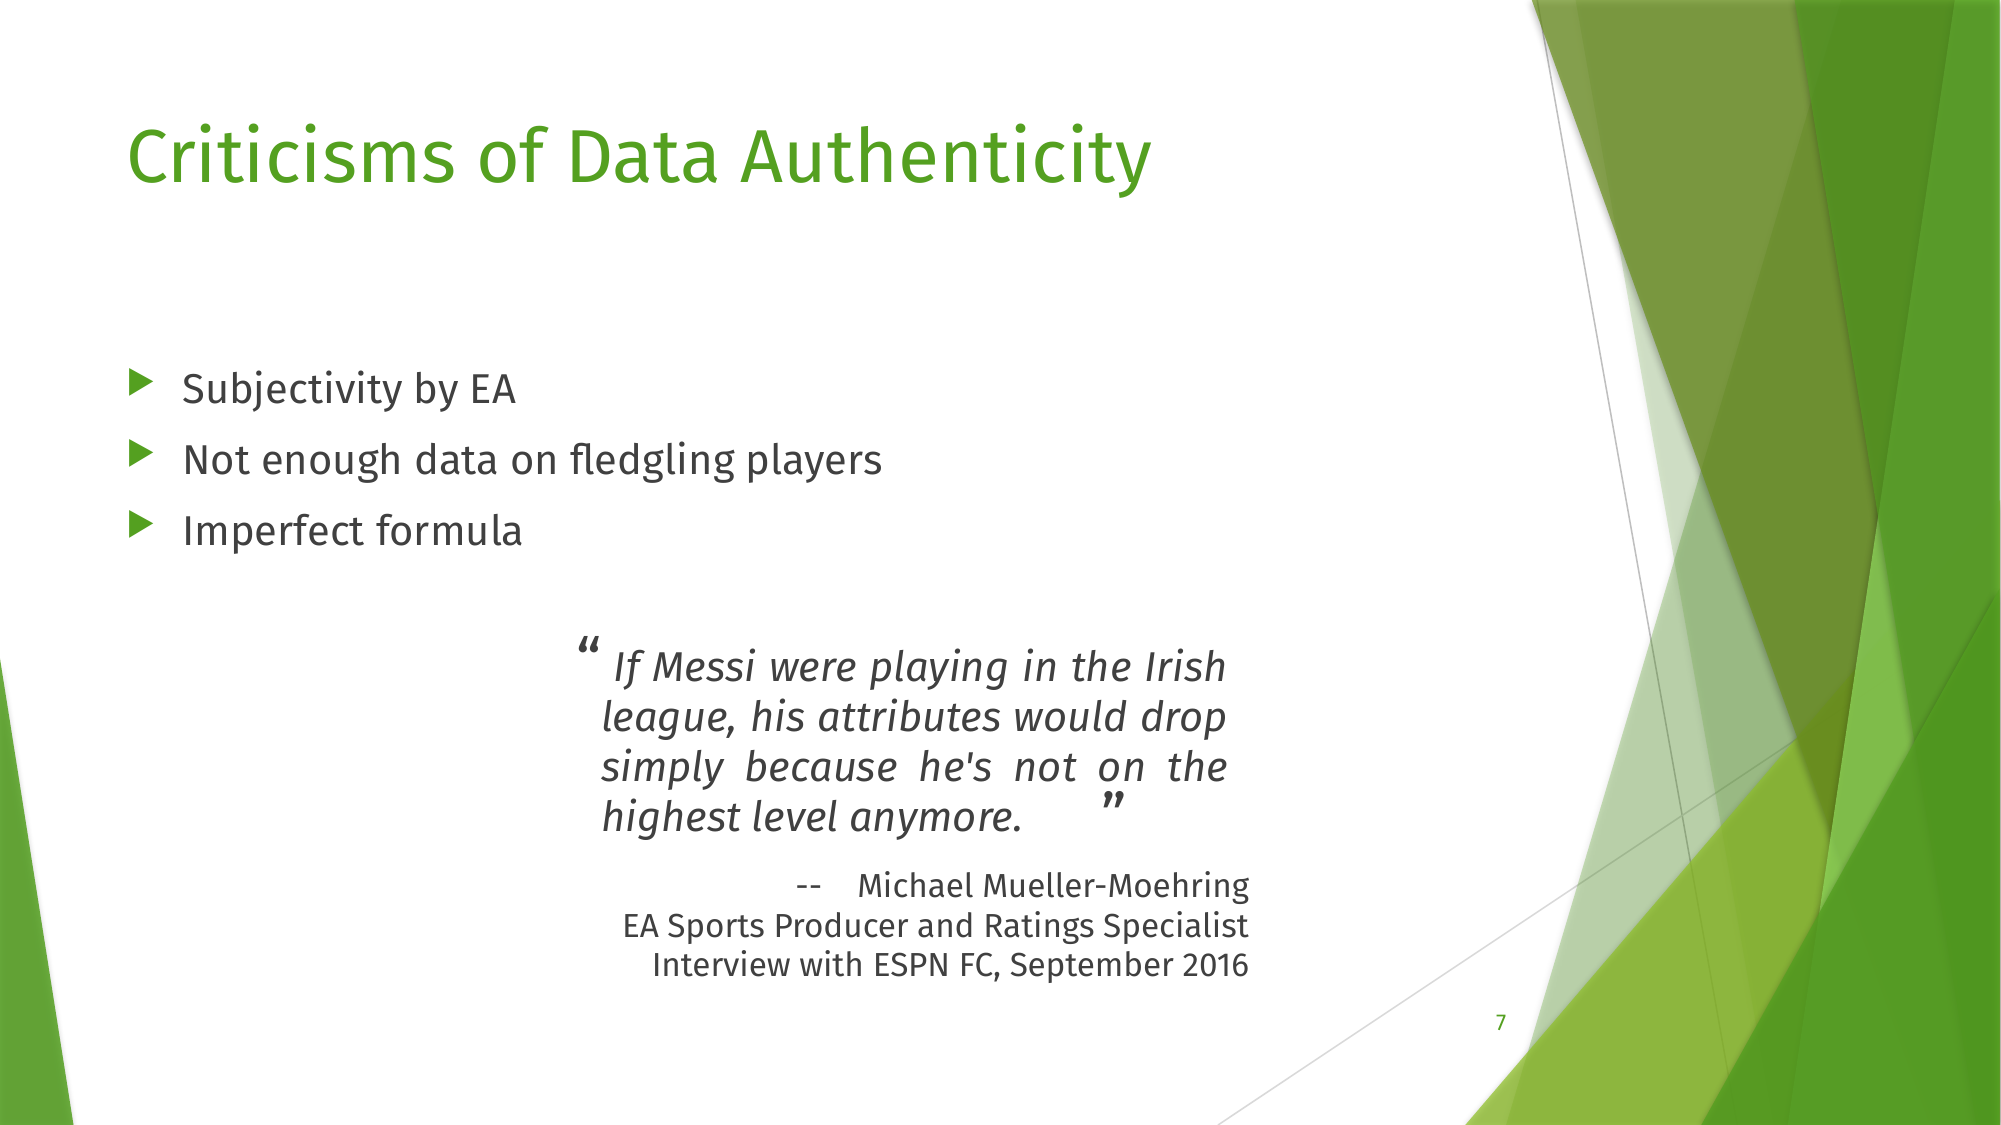

# Criticisms of Data Authenticity
Subjectivity by EA
Not enough data on fledgling players
Imperfect formula
“
 If Messi were playing in the Irish league, his attributes would drop simply because he's not on the highest level anymore.
”
--    Michael Mueller-Moehring
EA Sports Producer and Ratings Specialist
Interview with ESPN FC, September 2016
7